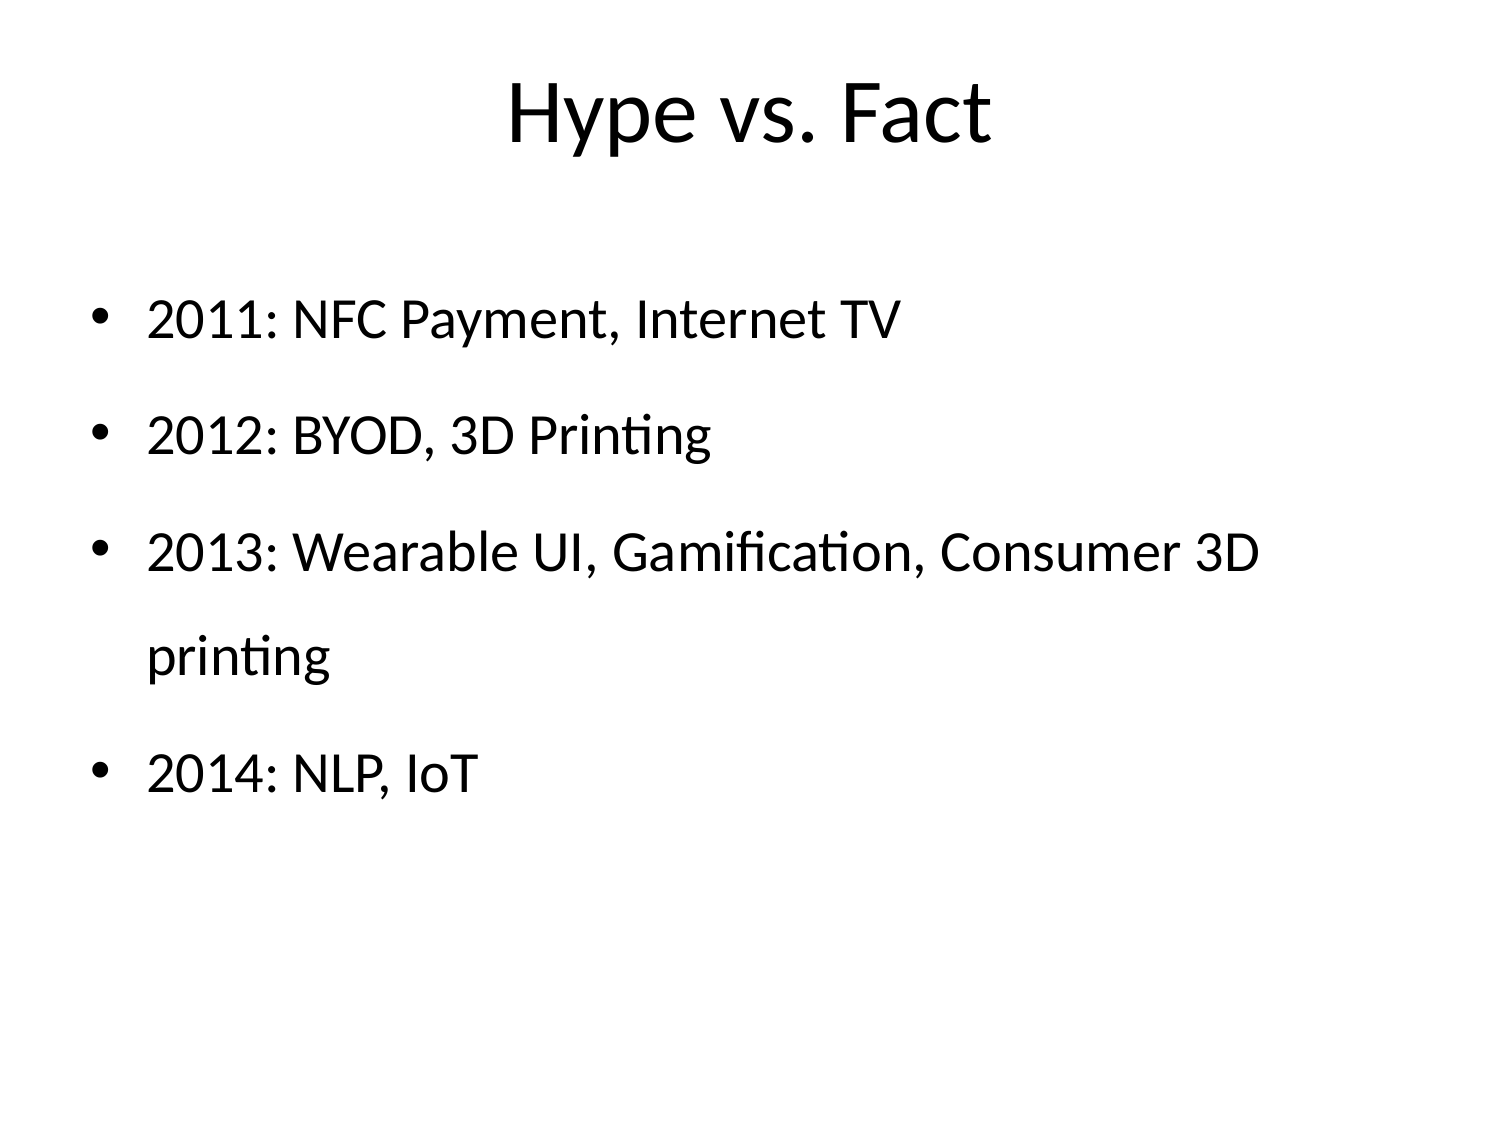

# Hype vs. Fact
2011: NFC Payment, Internet TV
2012: BYOD, 3D Printing
2013: Wearable UI, Gamification, Consumer 3D printing
2014: NLP, IoT